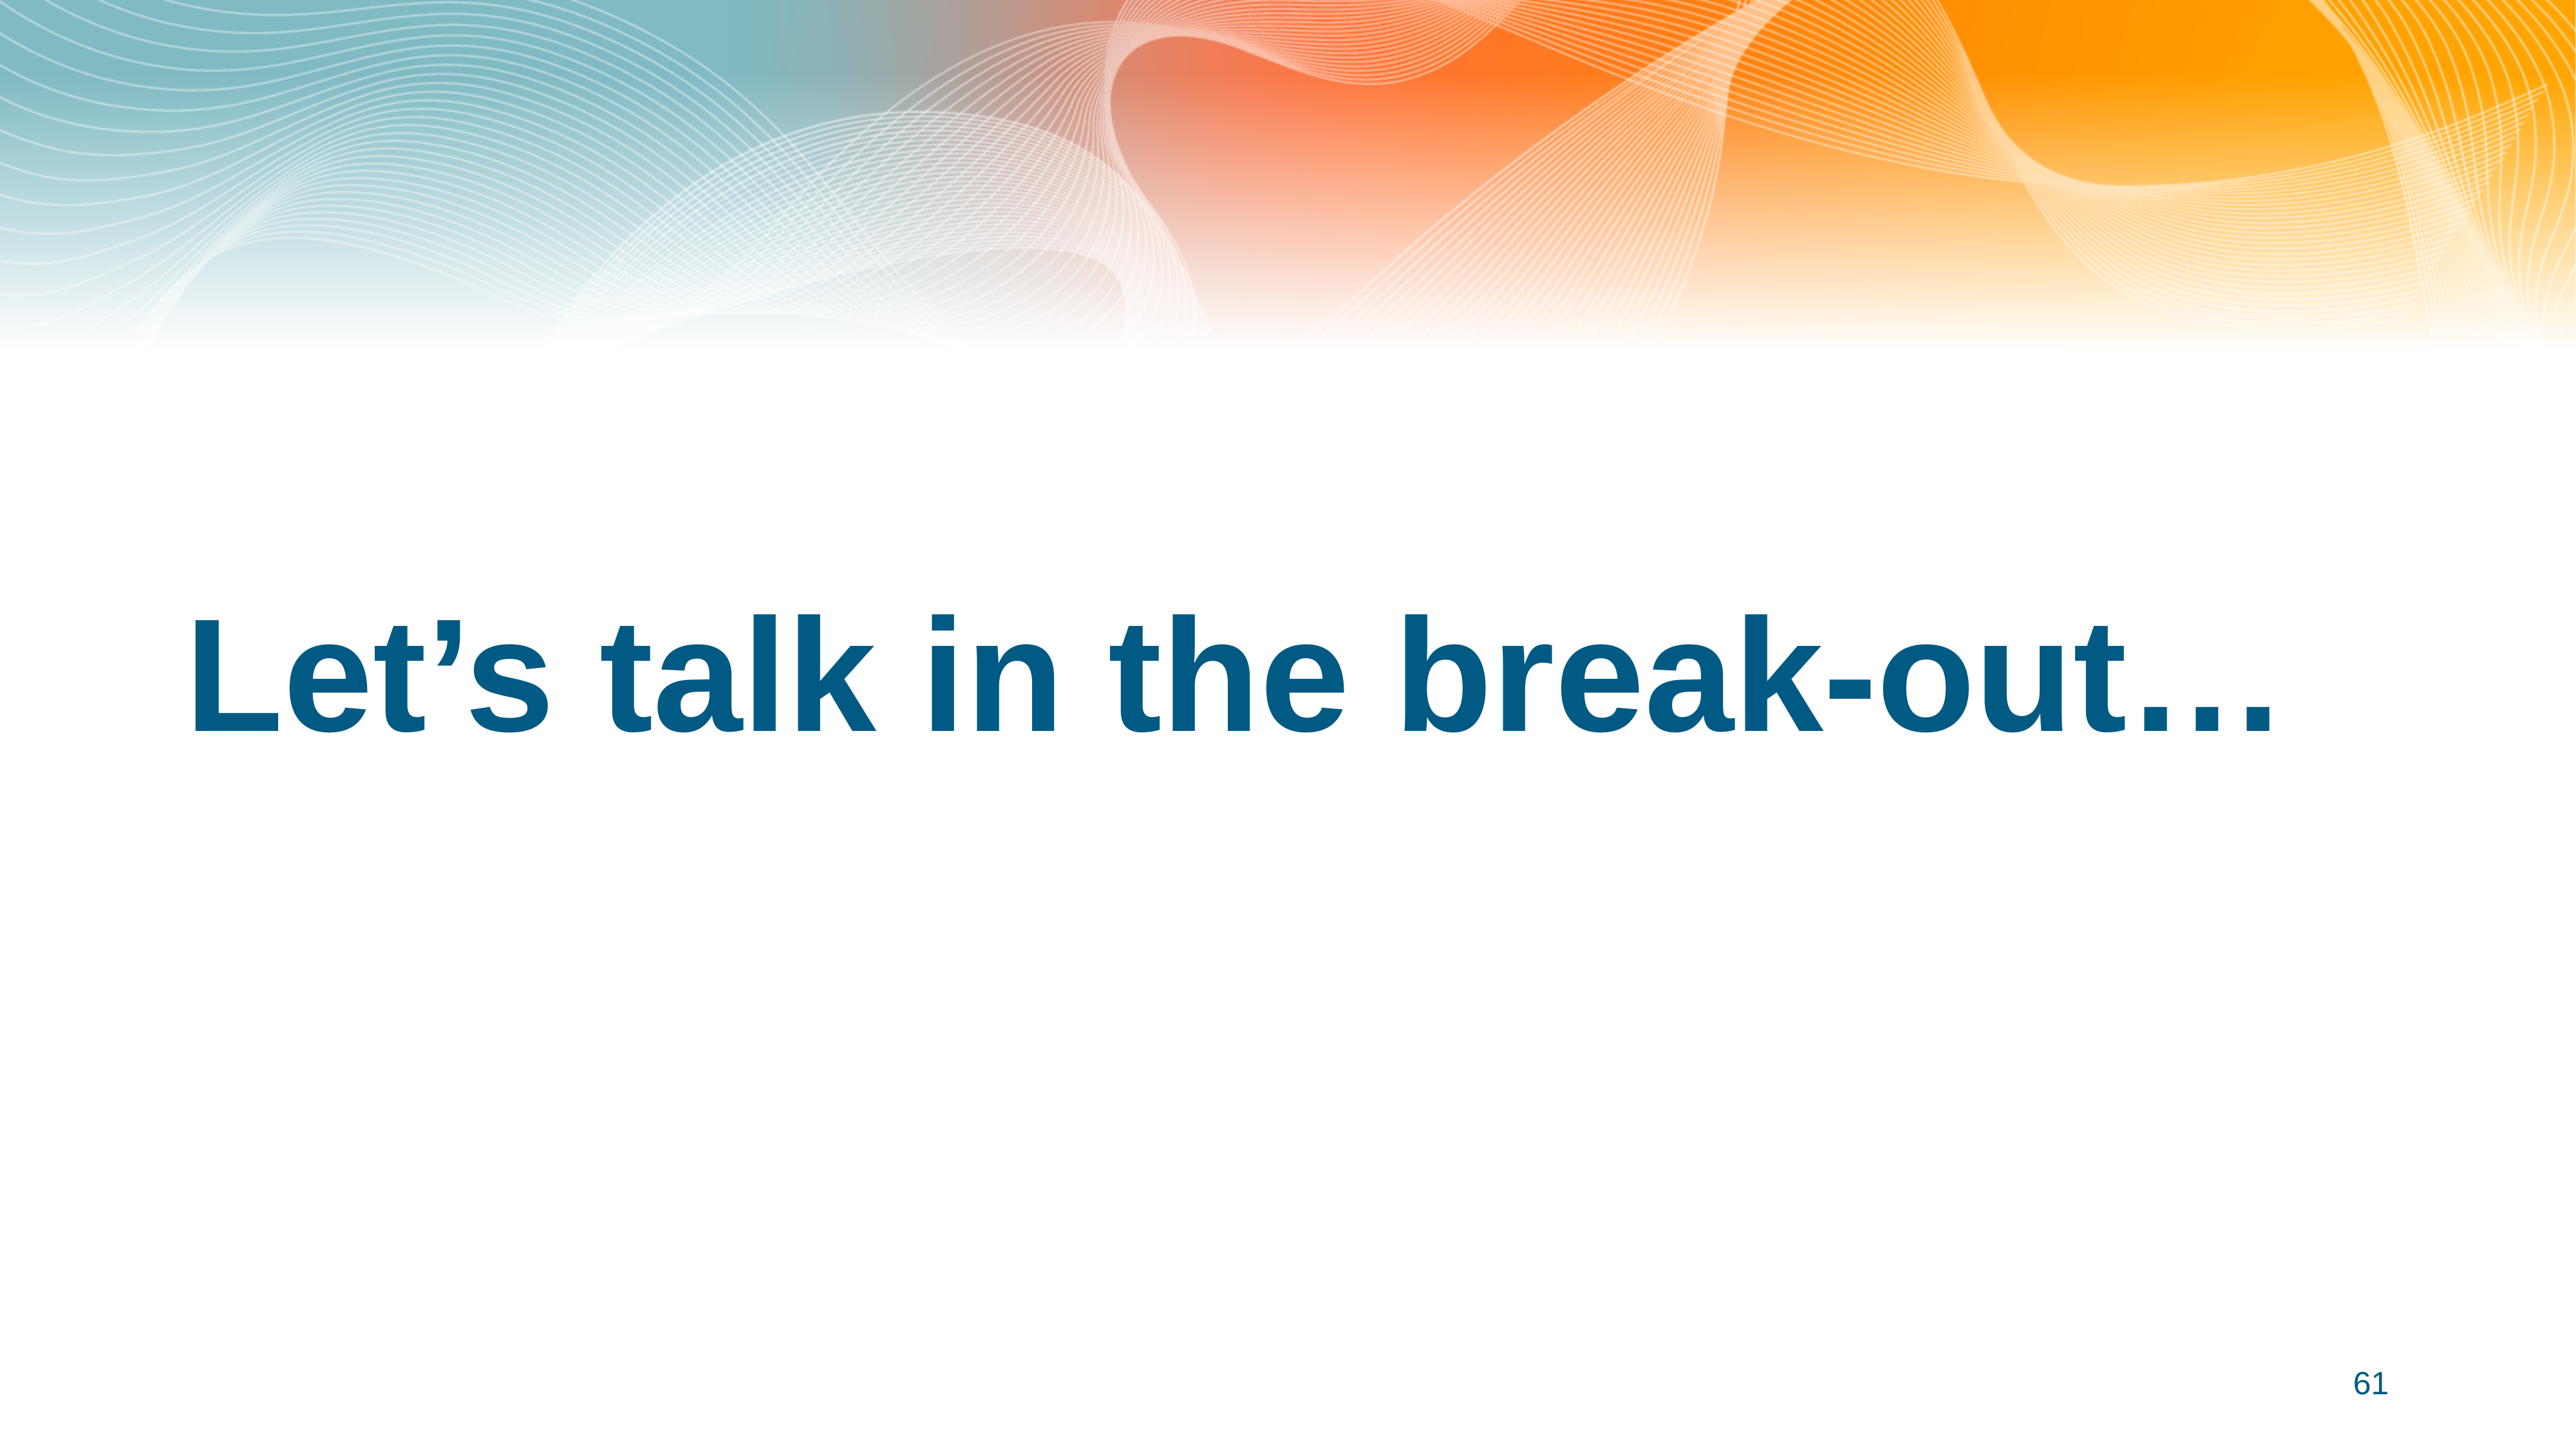

# Let’s talk in the break-out…

61